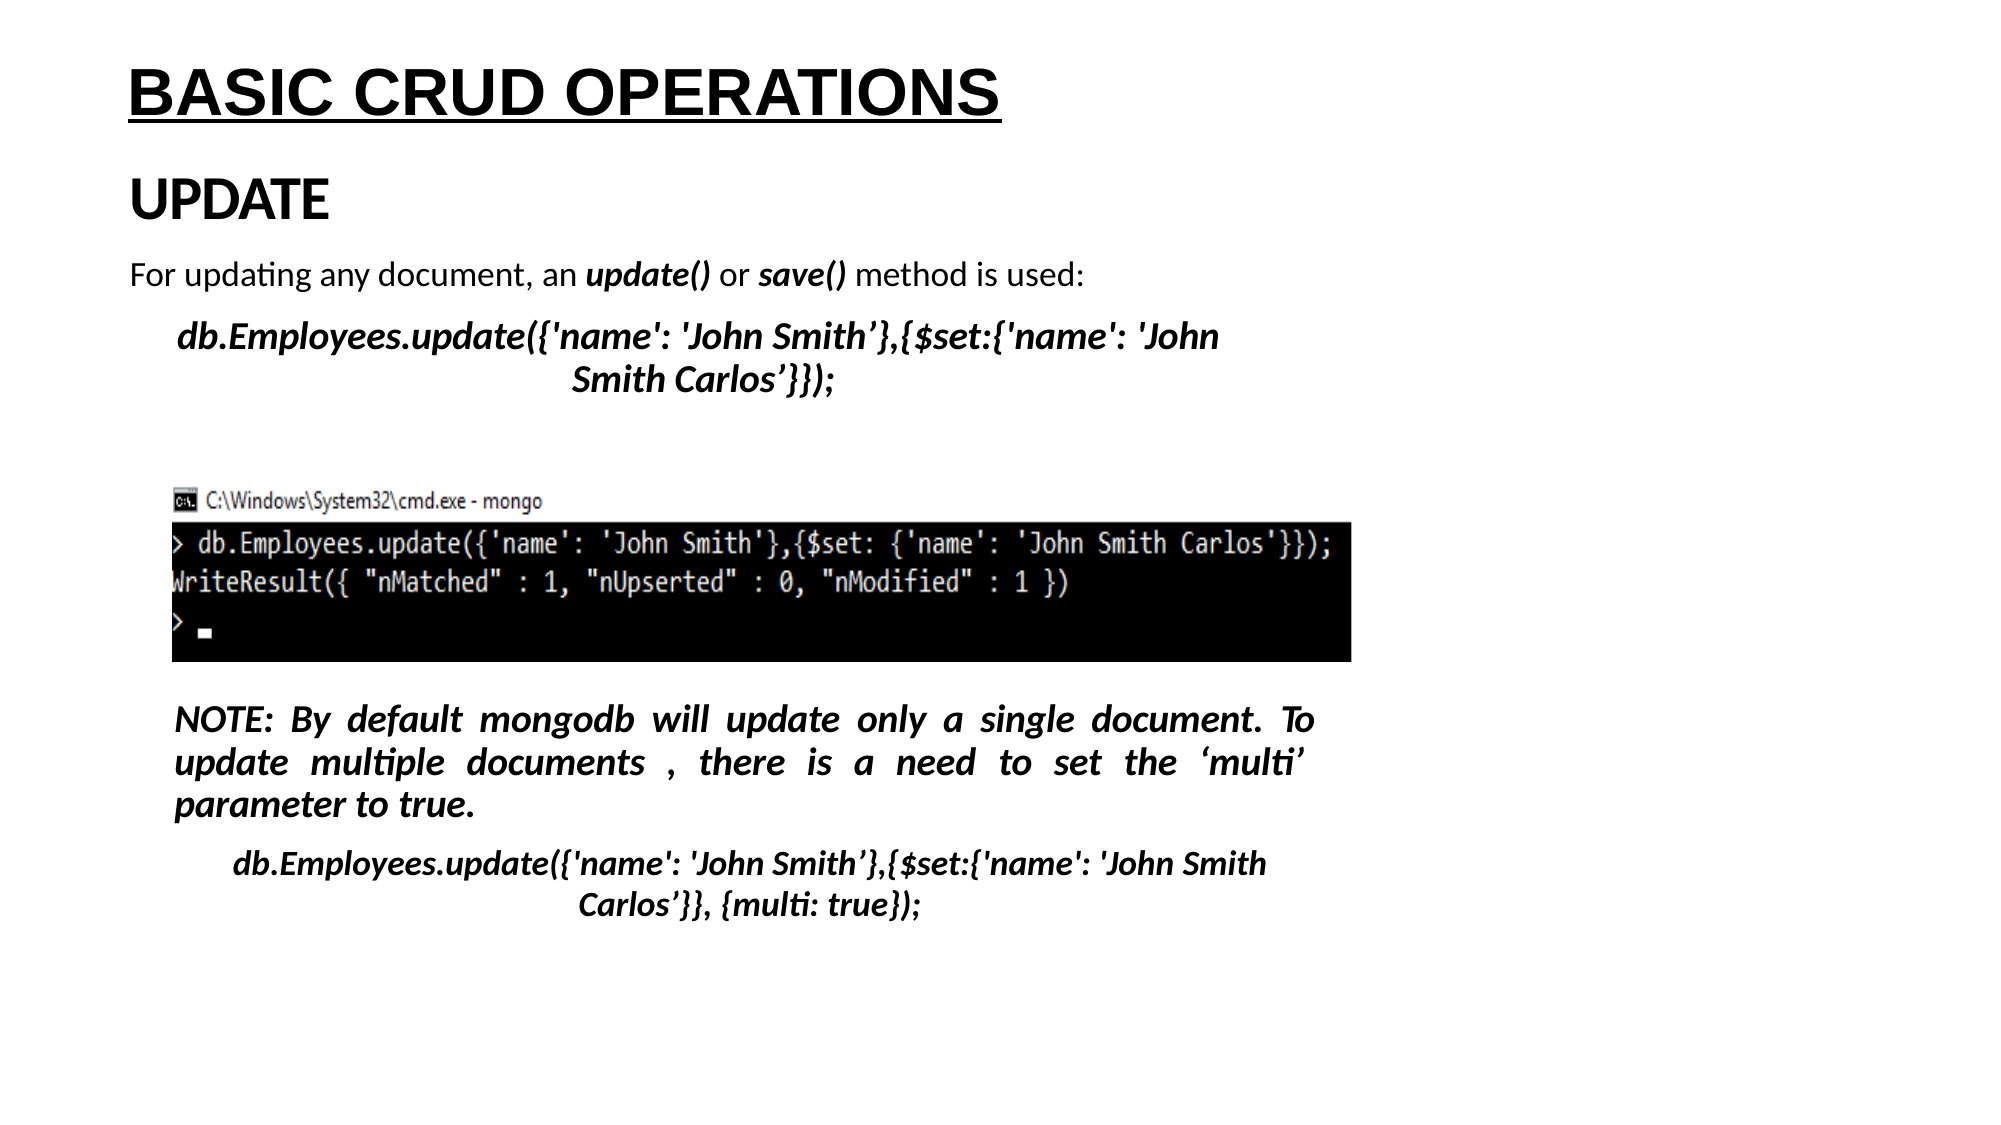

BASIC CRUD OPERATIONS
UPDATE
For updating any document, an update() or save() method is used:
db.Employees.update({'name': 'John Smith’},{$set:{'name': 'John  Smith Carlos’}});

NOTE: By default mongodb will update only a single document. To  update multiple documents , there is a need to set the ‘multi’  parameter to true.
db.Employees.update({'name': 'John Smith’},{$set:{'name': 'John Smith
Carlos’}}, {multi: true});